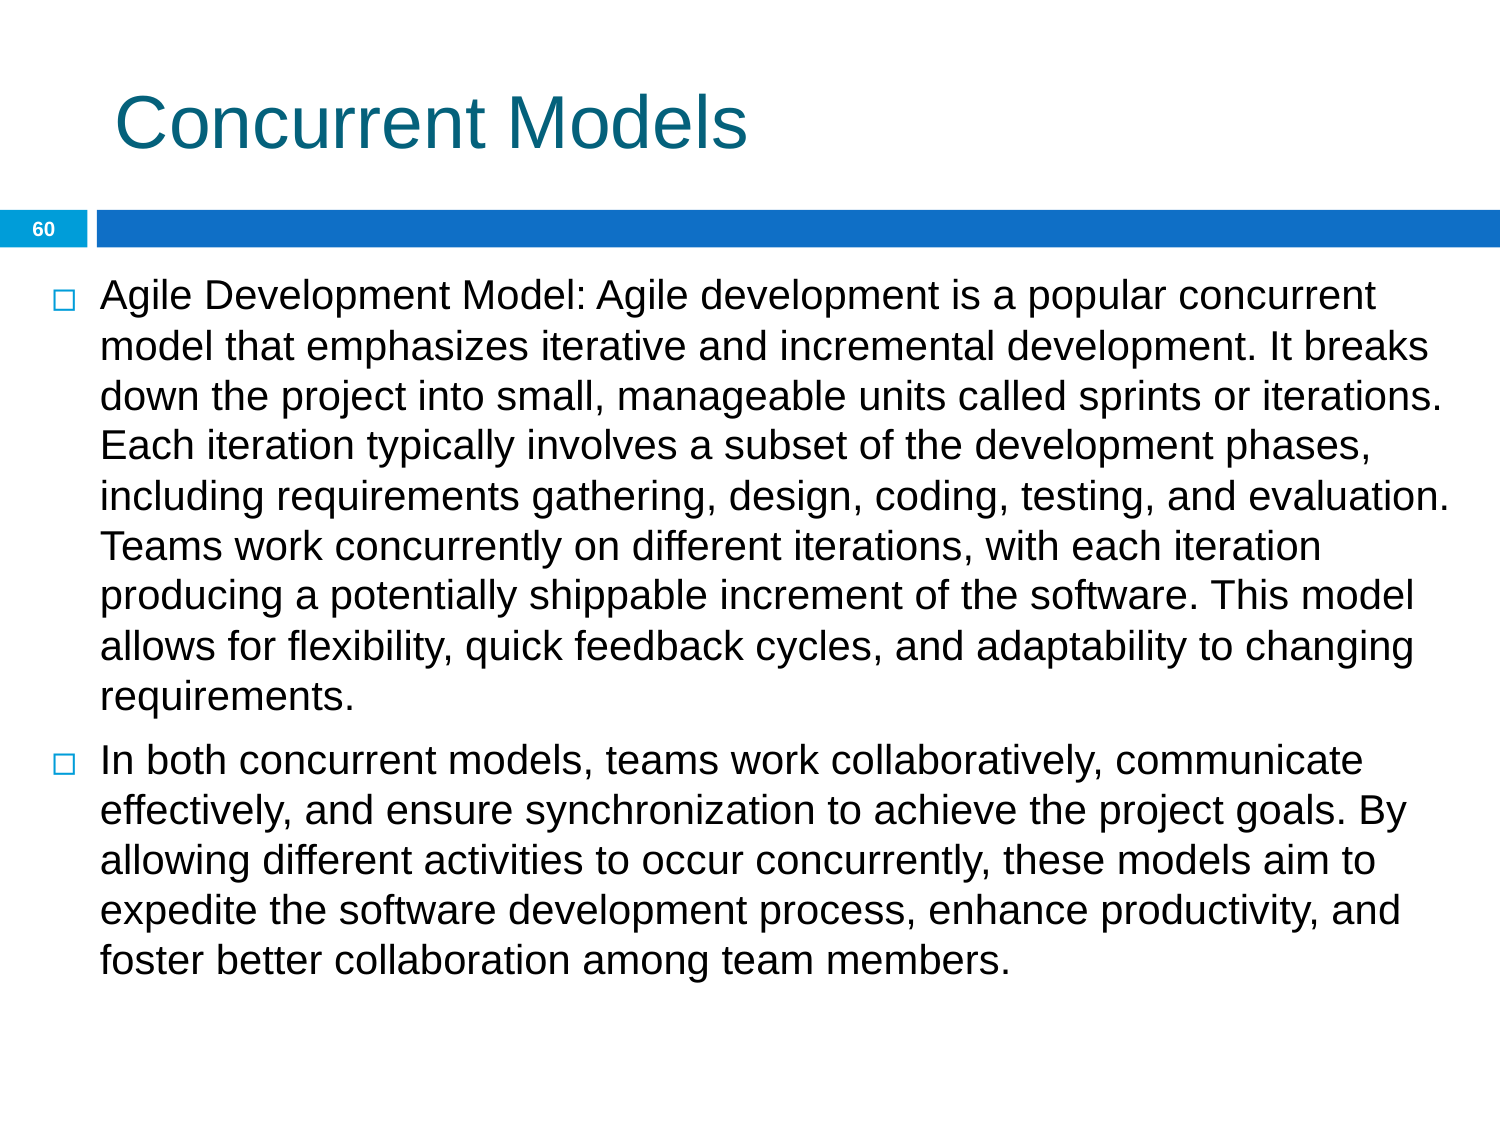

# Concurrent Models
60
Agile Development Model: Agile development is a popular concurrent model that emphasizes iterative and incremental development. It breaks down the project into small, manageable units called sprints or iterations. Each iteration typically involves a subset of the development phases, including requirements gathering, design, coding, testing, and evaluation. Teams work concurrently on different iterations, with each iteration producing a potentially shippable increment of the software. This model allows for flexibility, quick feedback cycles, and adaptability to changing requirements.
In both concurrent models, teams work collaboratively, communicate effectively, and ensure synchronization to achieve the project goals. By allowing different activities to occur concurrently, these models aim to expedite the software development process, enhance productivity, and foster better collaboration among team members.